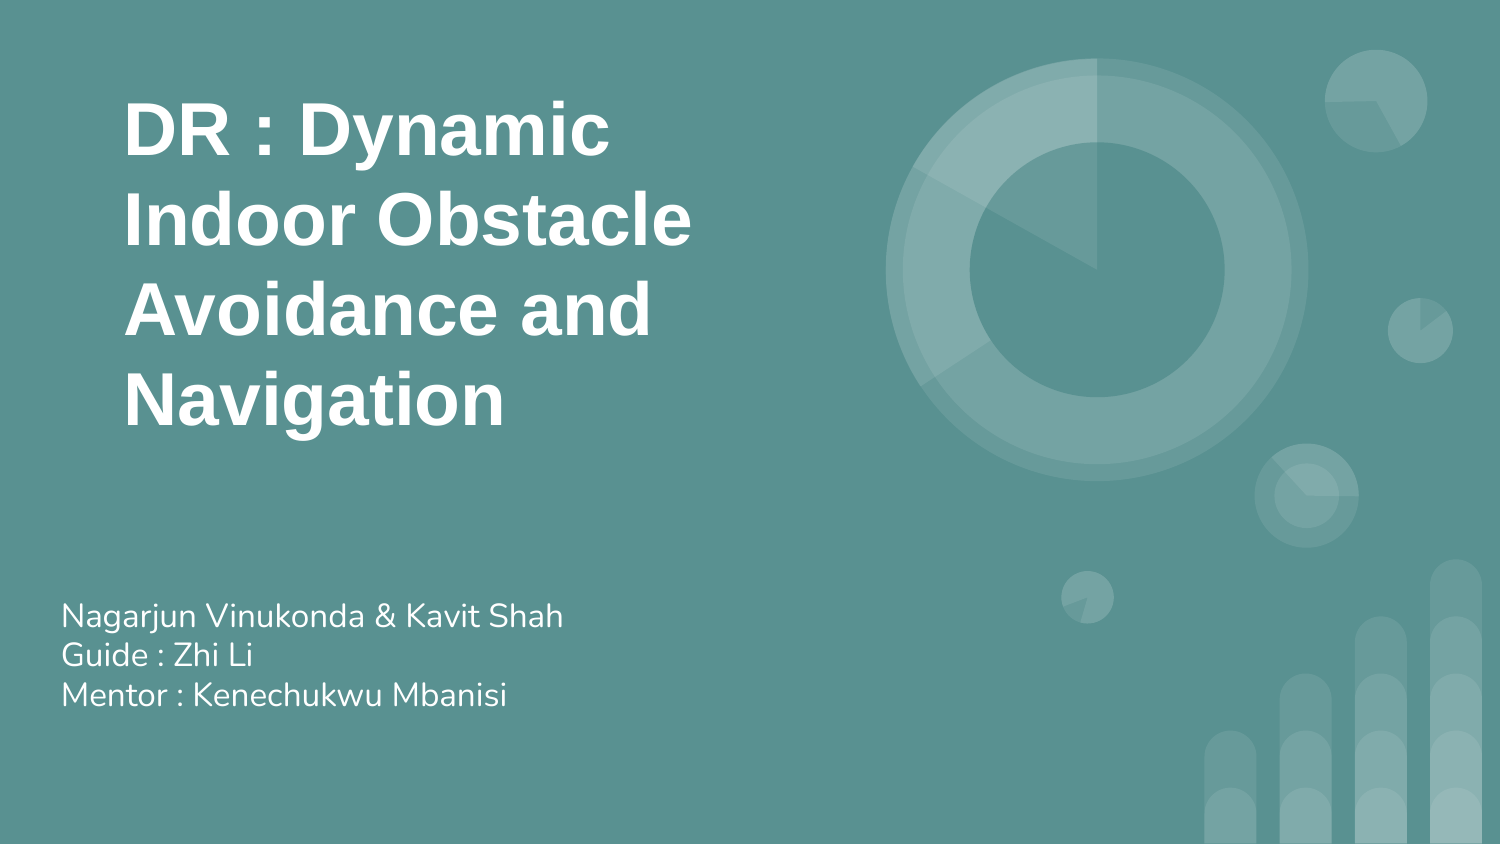

# DR : Dynamic Indoor Obstacle Avoidance and Navigation
Nagarjun Vinukonda & Kavit Shah
Guide : Zhi Li
Mentor : Kenechukwu Mbanisi